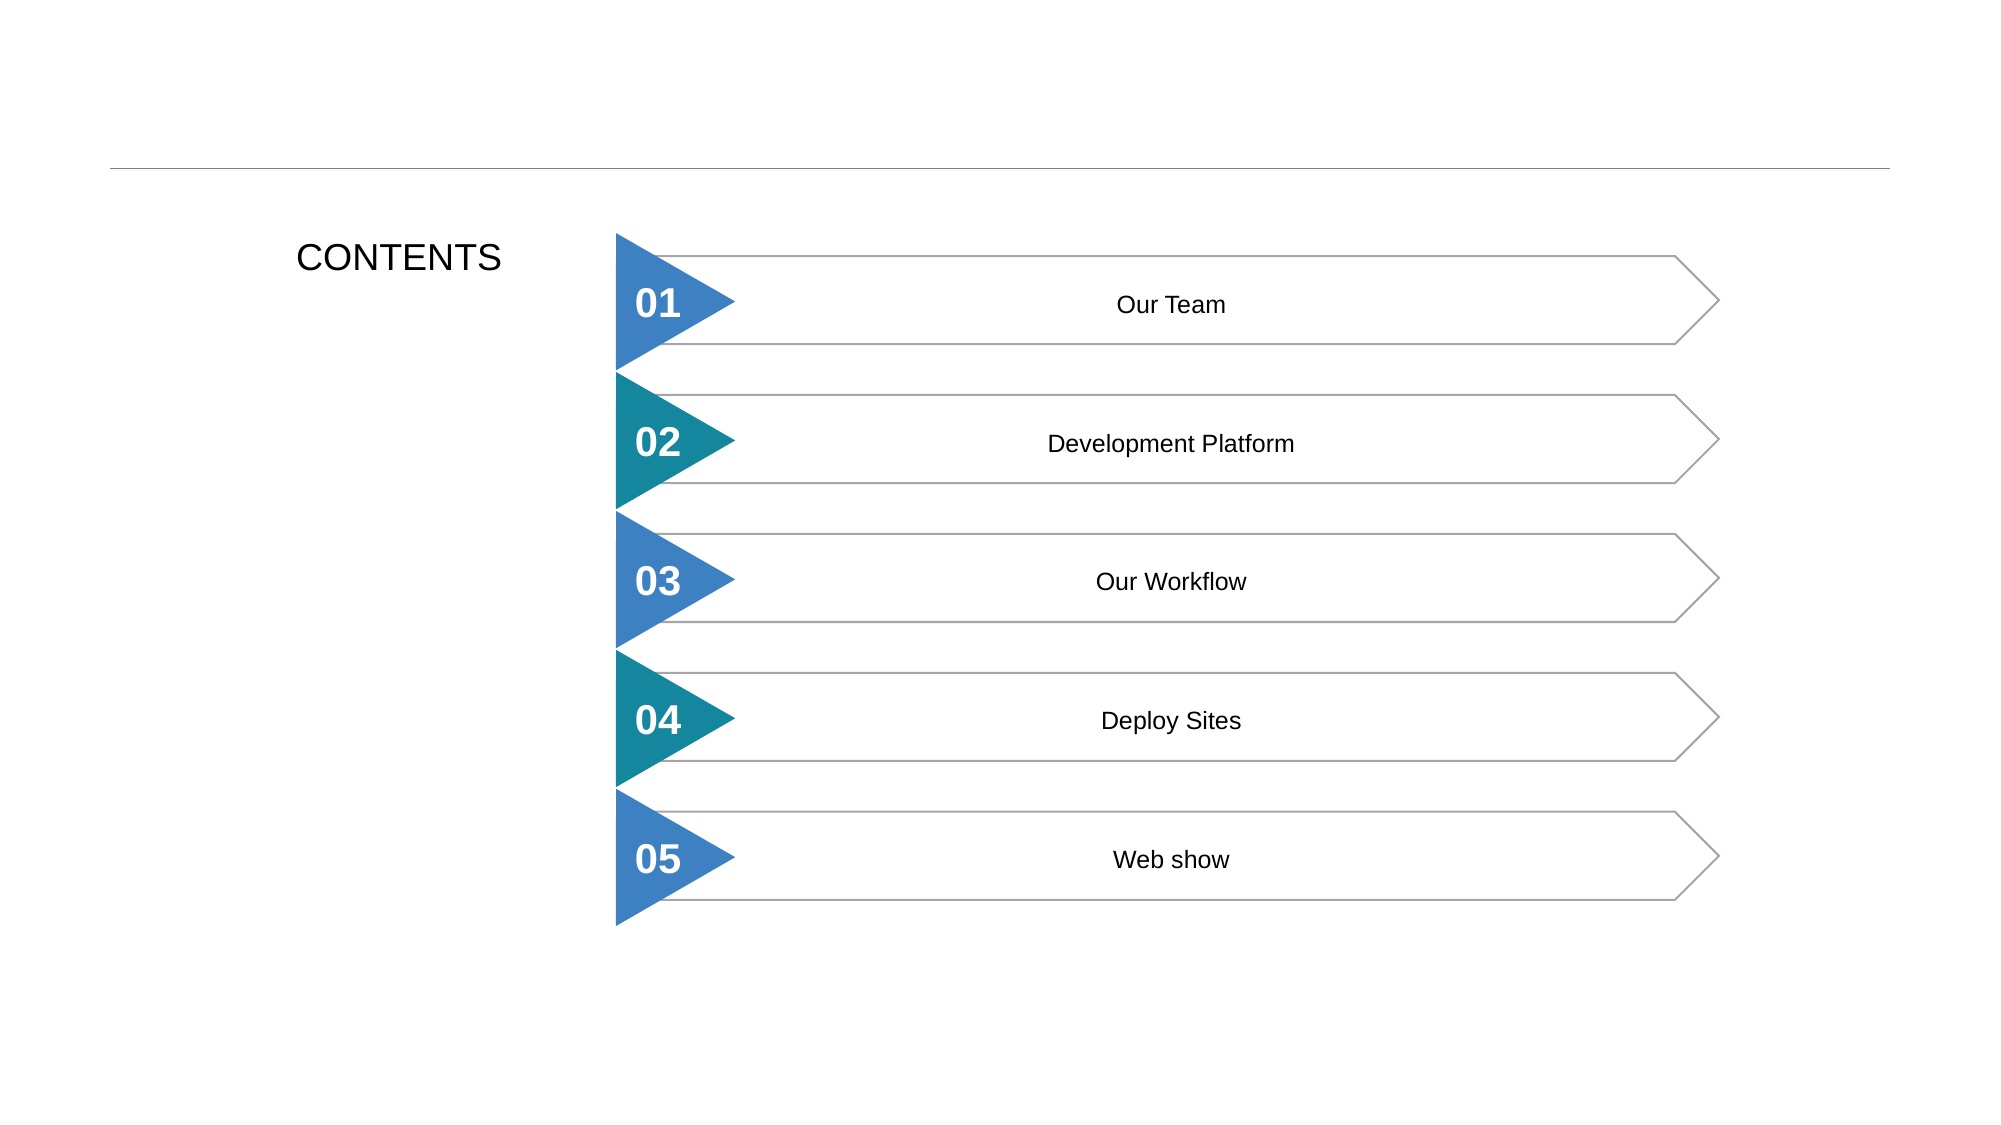

Our Team
01

Development Platform
02

Our Workflow
03

Deploy Sites
04

Web show
05
CONTENTS